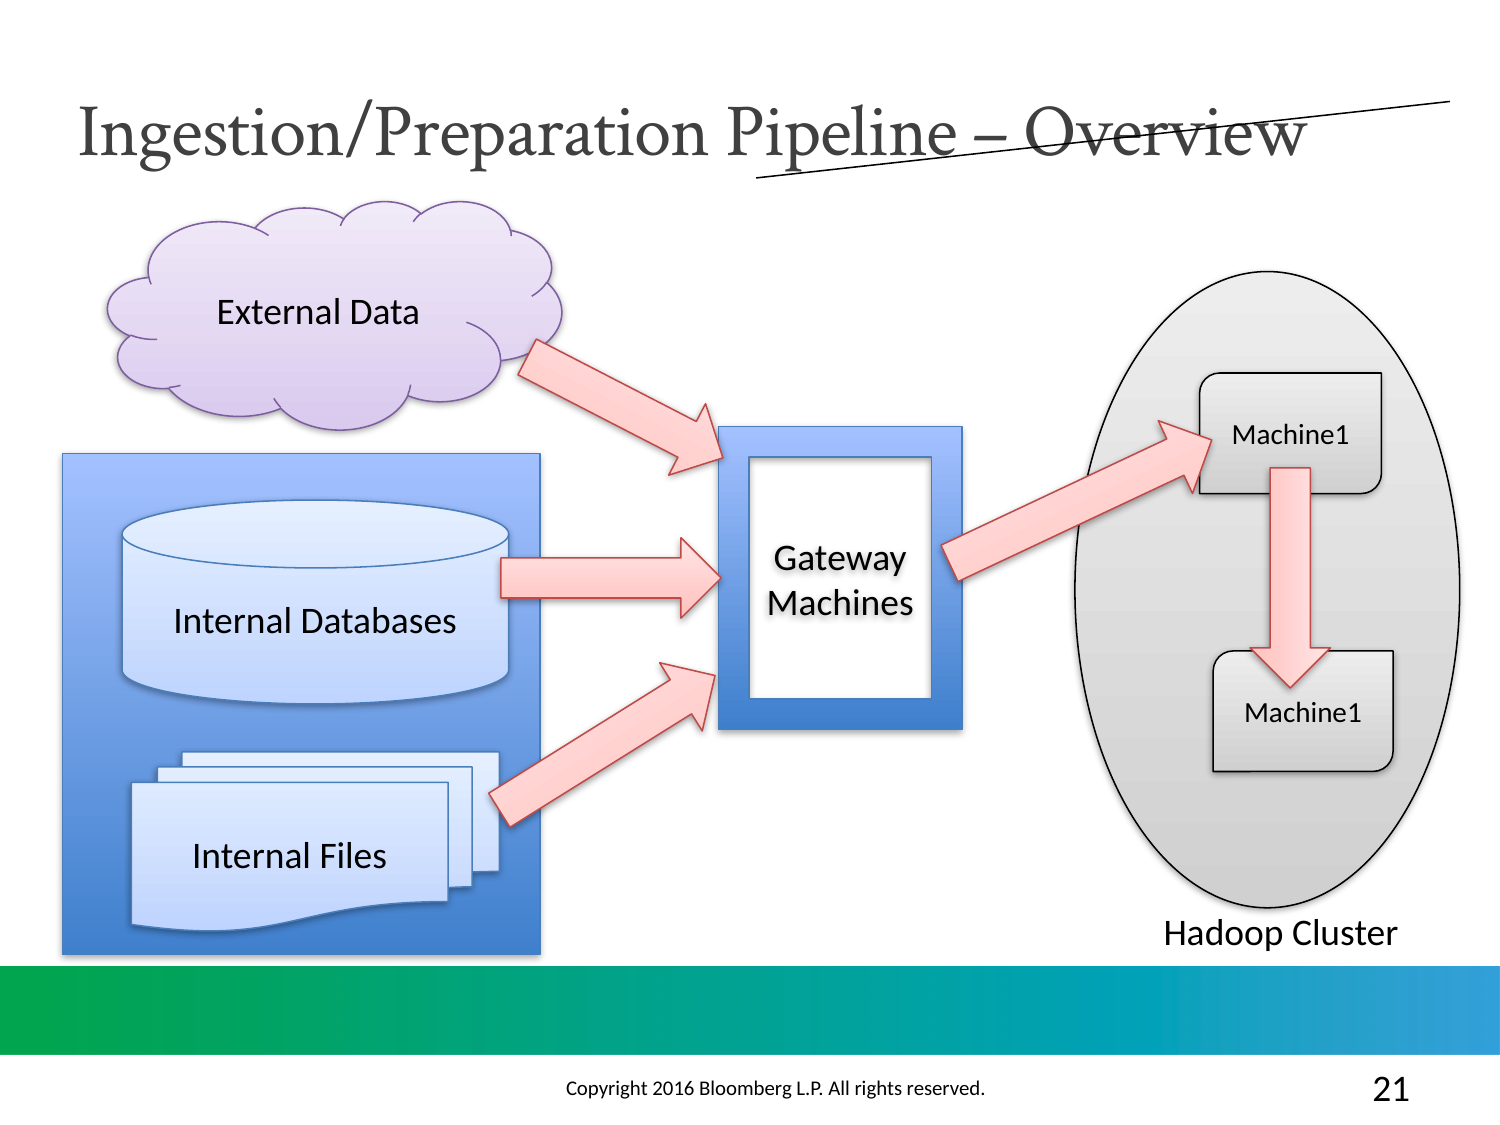

Ingestion/Preparation Pipeline – Overview
External Data

Machine1
Gateway Machines

Internal Databases

Machine1

Internal Files
Hadoop Cluster
21
Copyright 2016 Bloomberg L.P. All rights reserved.